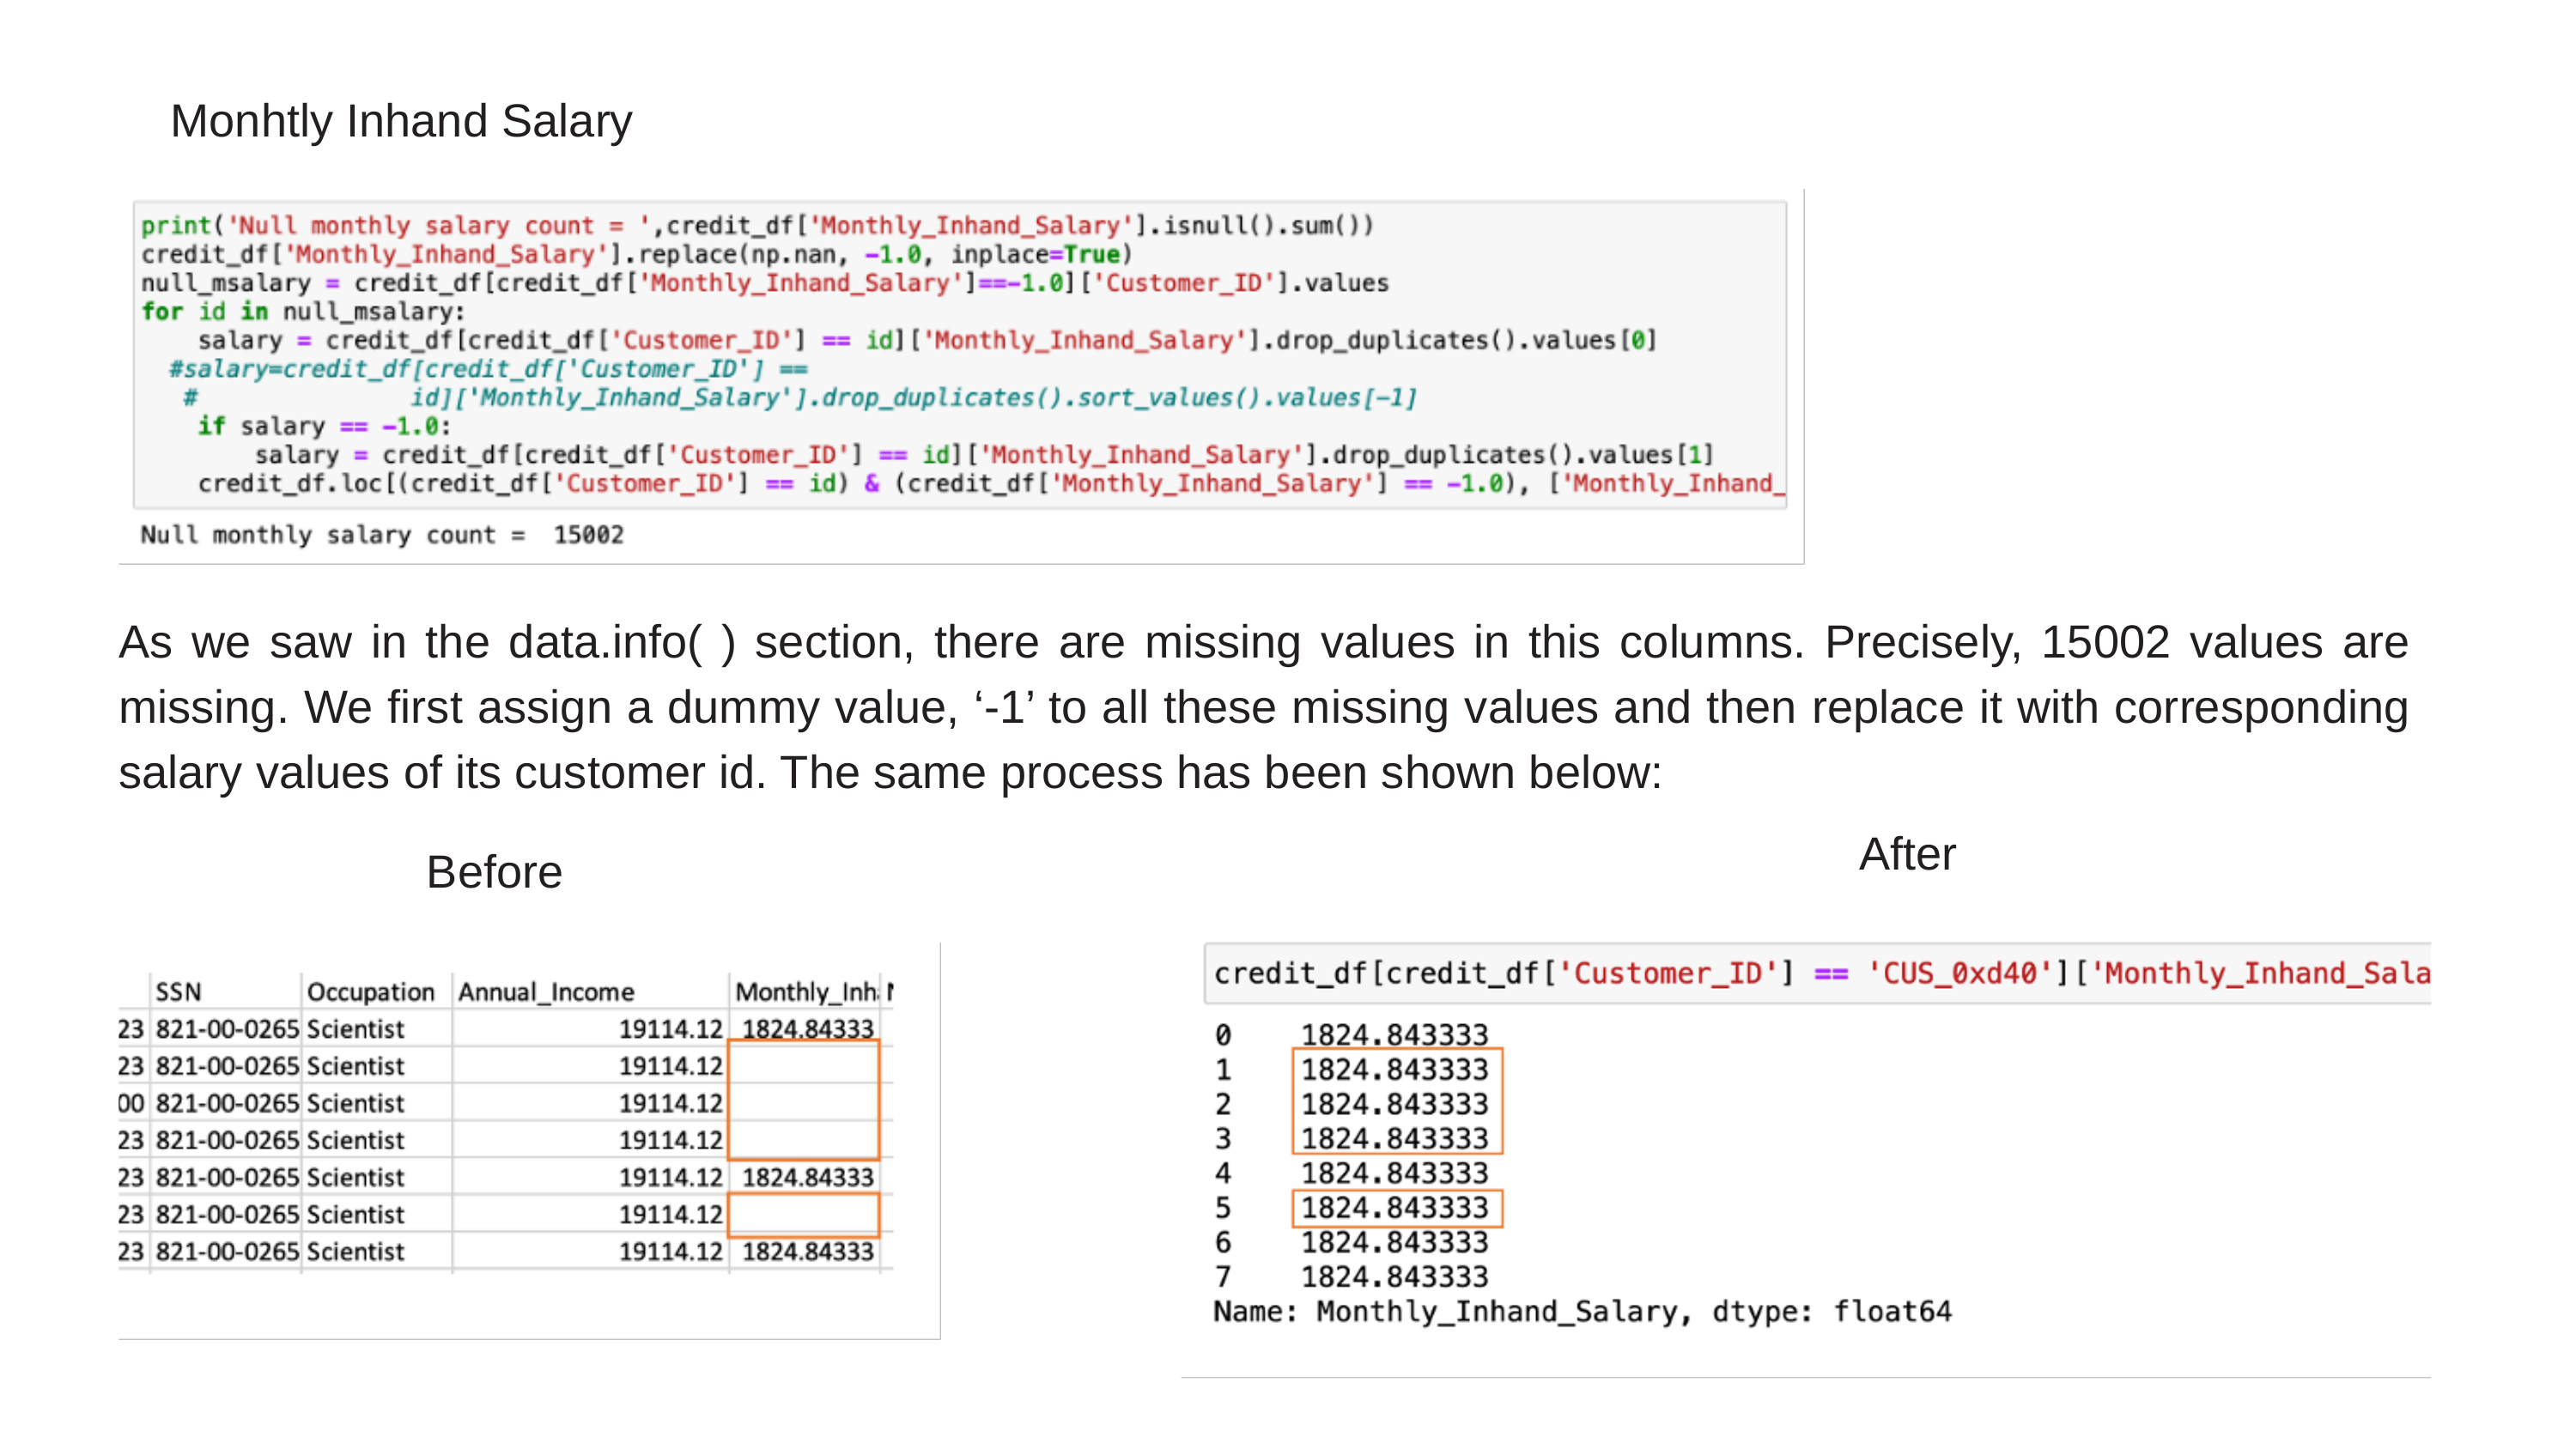

Monhtly Inhand Salary

As we saw in the data.info( ) section, there are missing values in this columns. Precisely, 15002 values are missing. We first assign a dummy value, ‘-1’ to all these missing values and then replace it with corresponding salary values of its customer id. The same process has been shown below:
After
Before